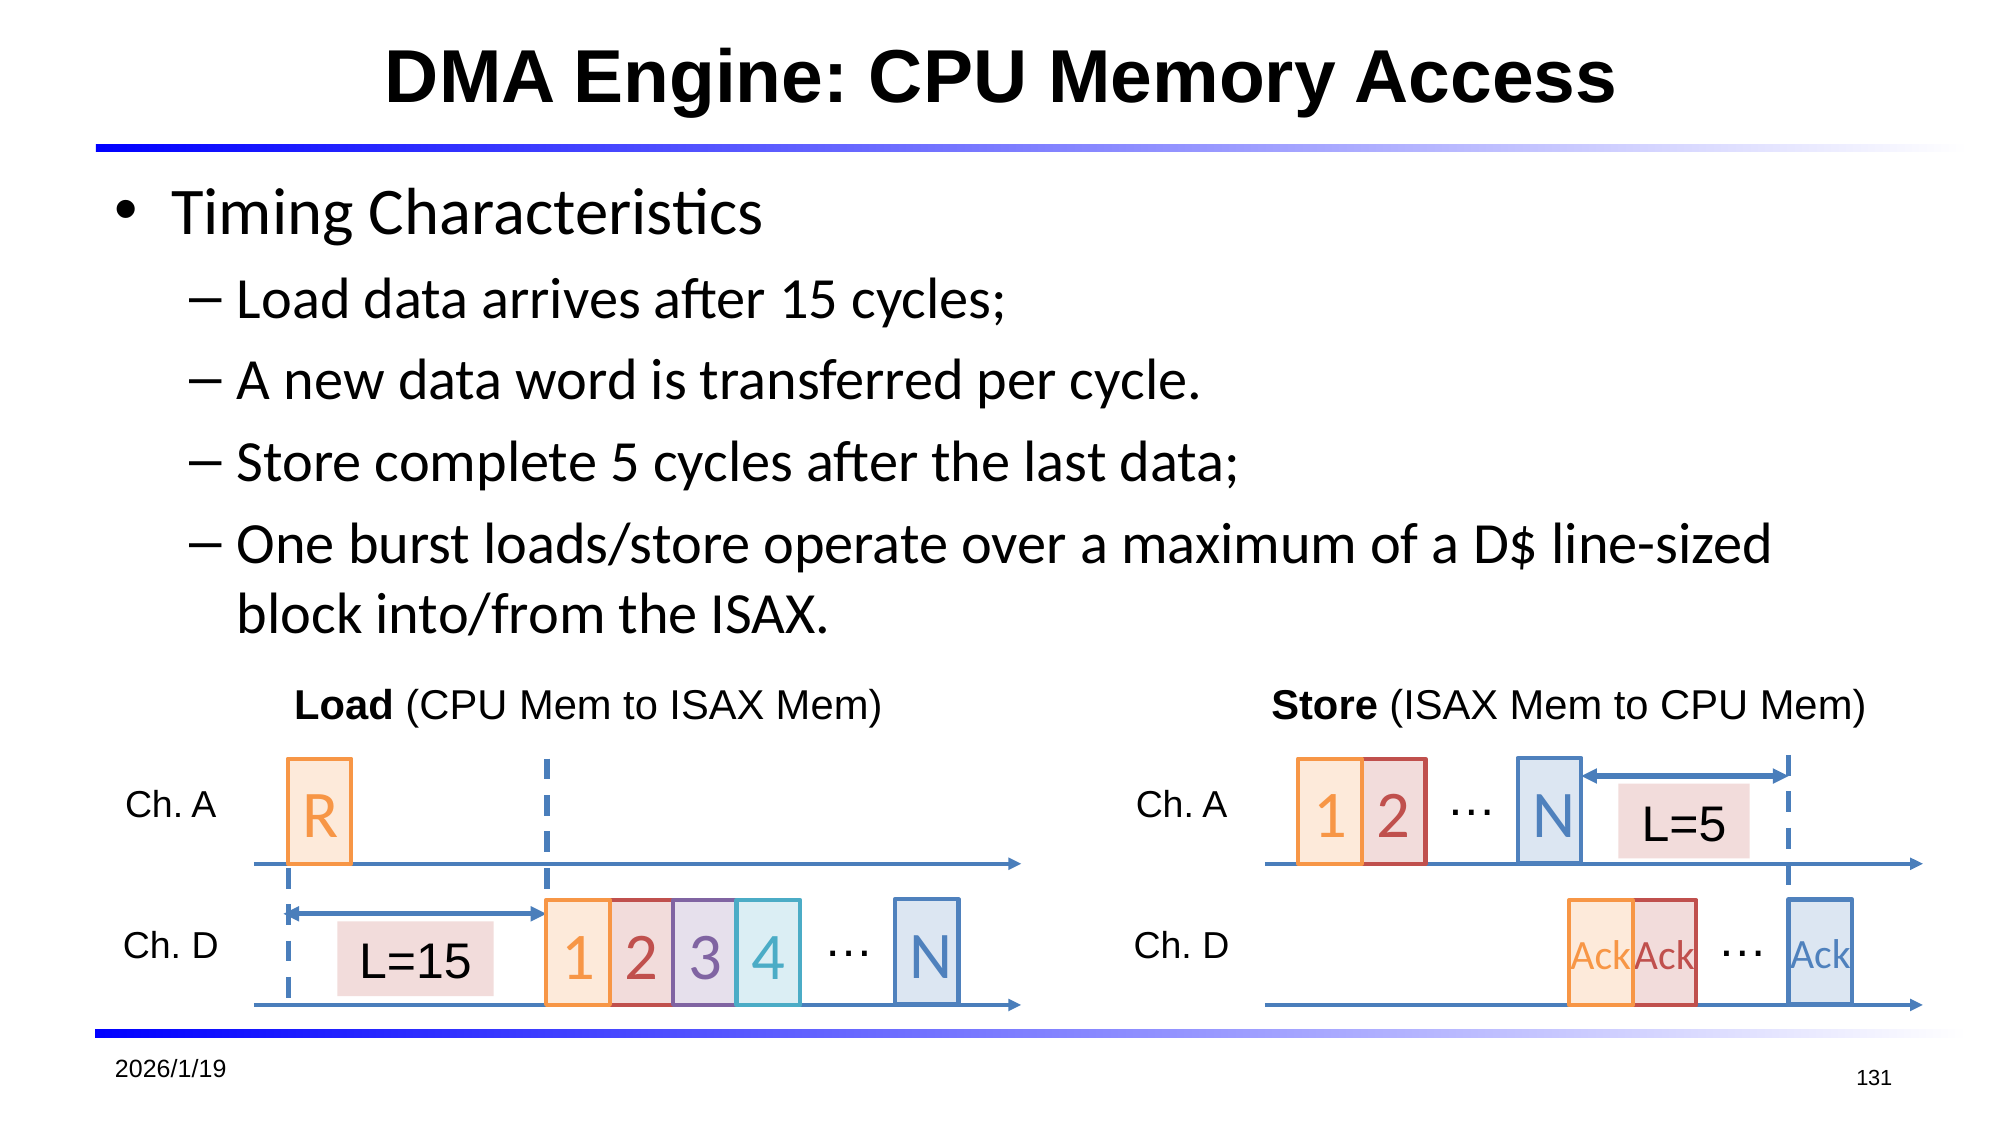

# DMA Engine: CPU Memory Access
Timing Characteristics
Load data arrives after 15 cycles;
A new data word is transferred per cycle.
Store complete 5 cycles after the last data;
One burst loads/store operate over a maximum of a D$ line-sized block into/from the ISAX.

Load (CPU Mem to ISAX Mem)
Store (ISAX Mem to CPU Mem)
…
N
1
2
R
Ch. A
Ch. A
L=5
…
N
…
Ack
1
2
3
4
Ack
Ack
Ch. D
Ch. D
L=15
2026/1/19
131